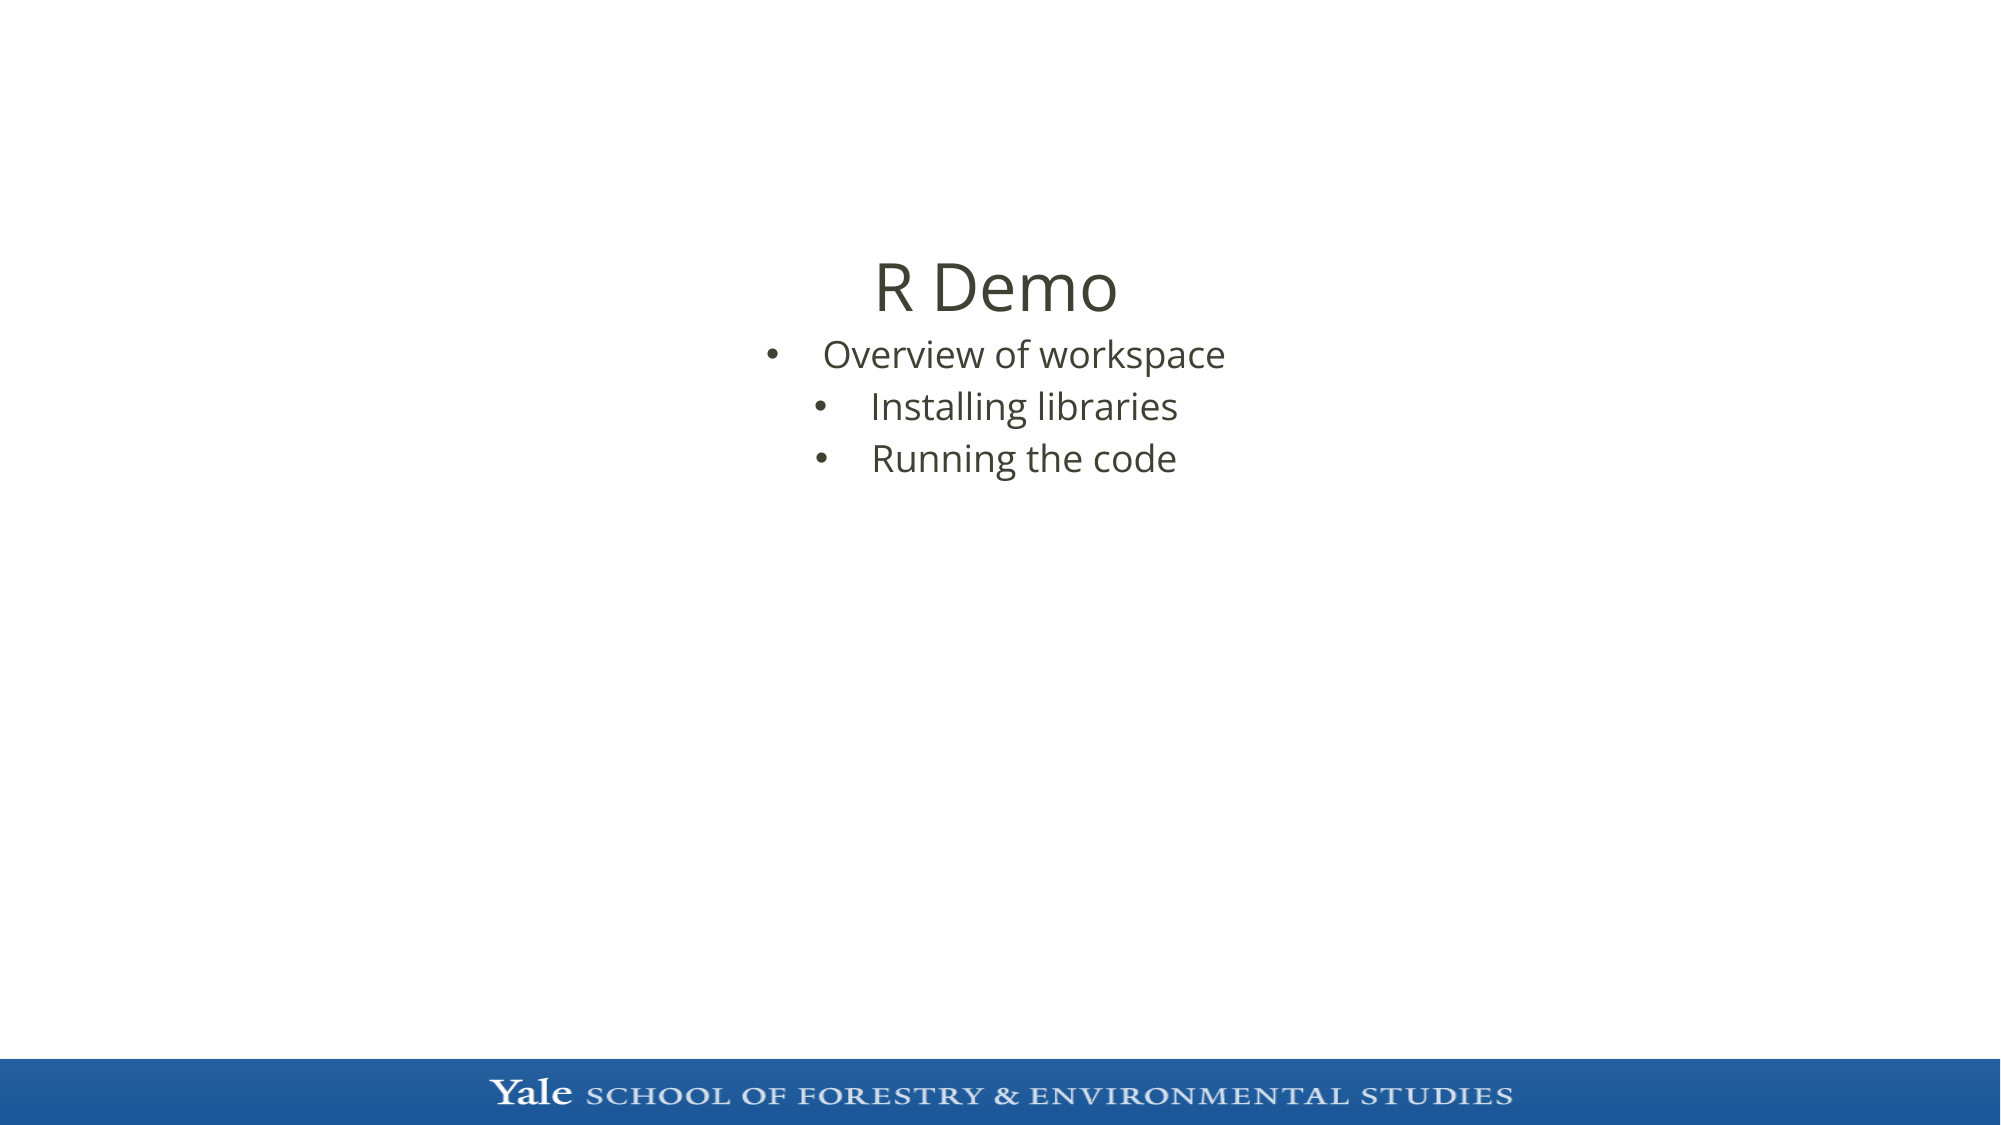

R Demo
Overview of workspace
Installing libraries
Running the code